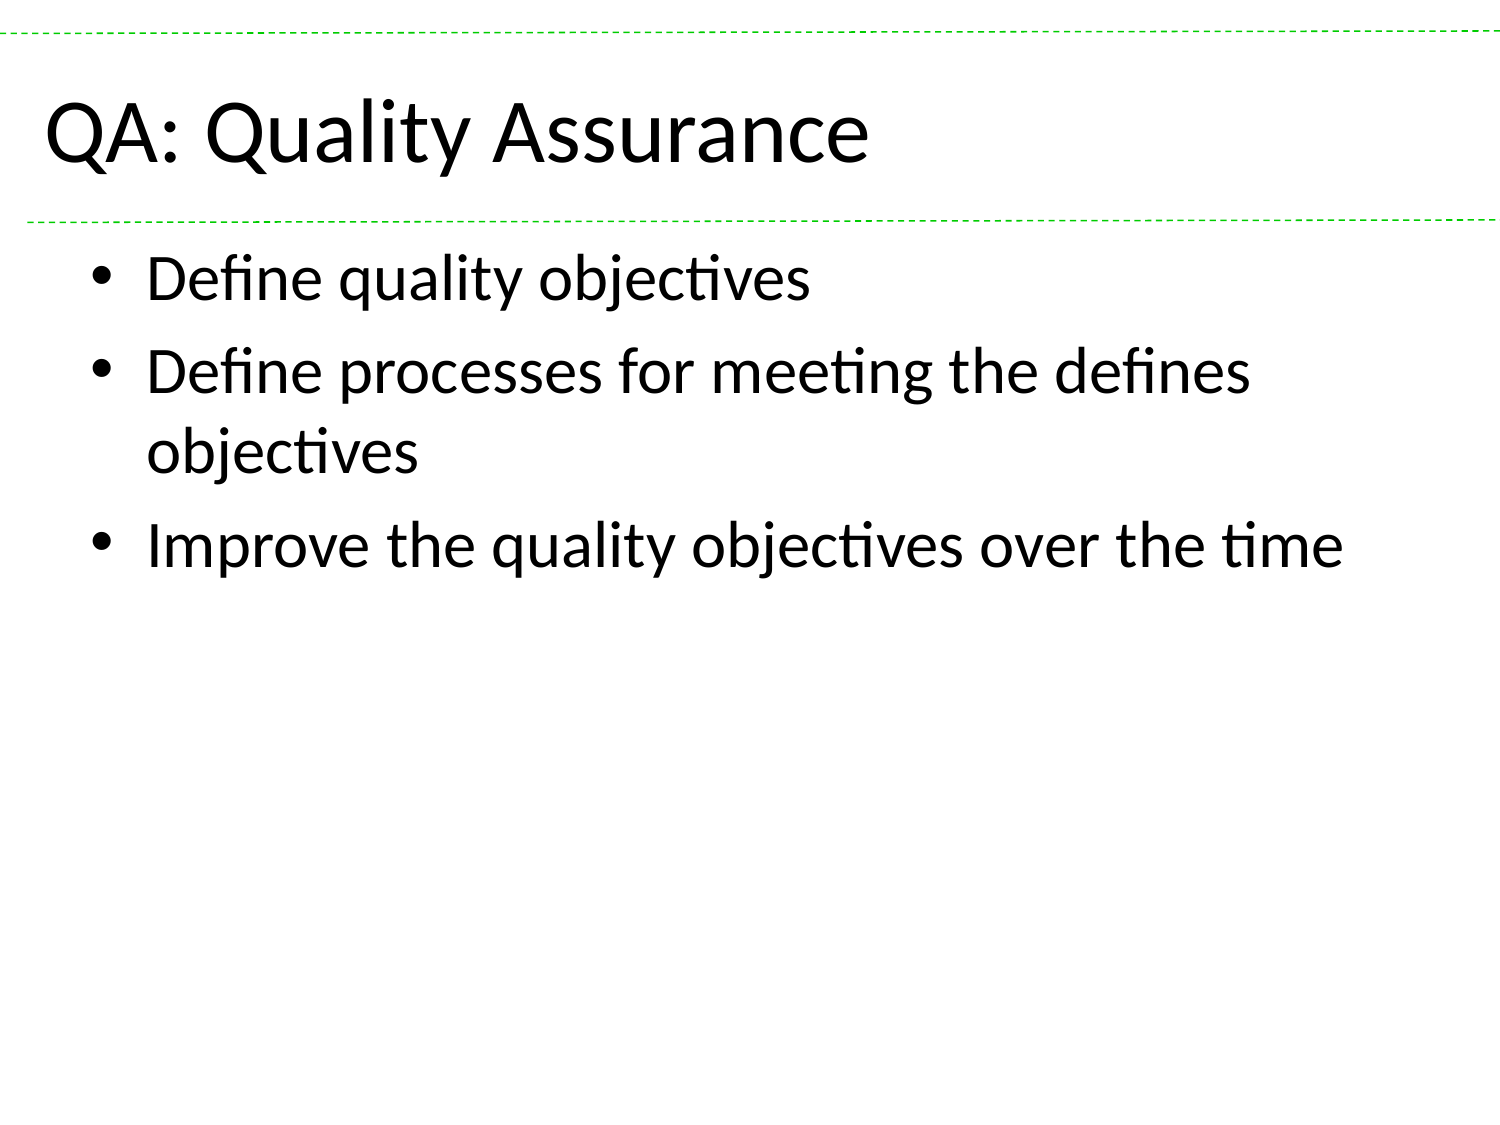

# QA: Quality Assurance
Define quality objectives
Define processes for meeting the defines objectives
Improve the quality objectives over the time